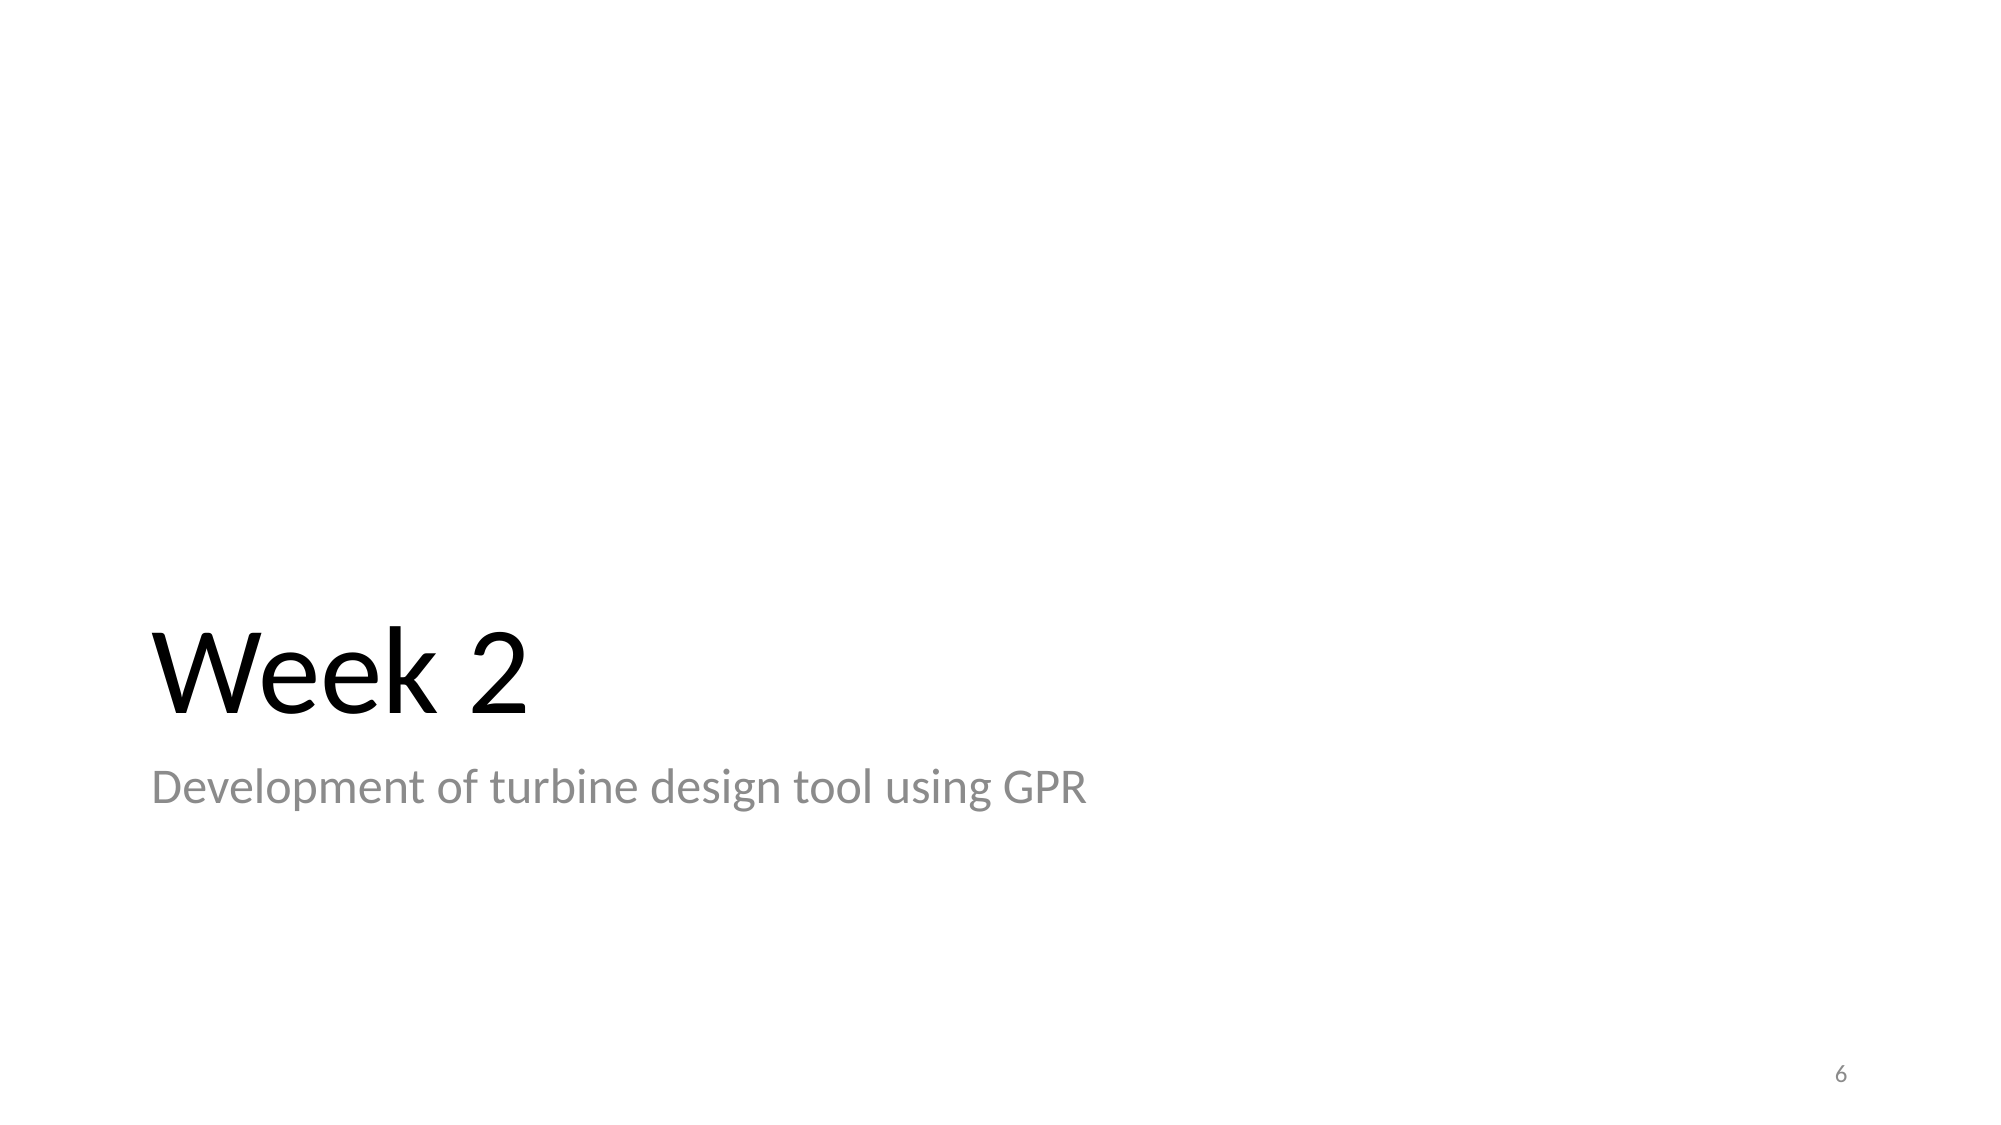

# Week 2
Development of turbine design tool using GPR
6